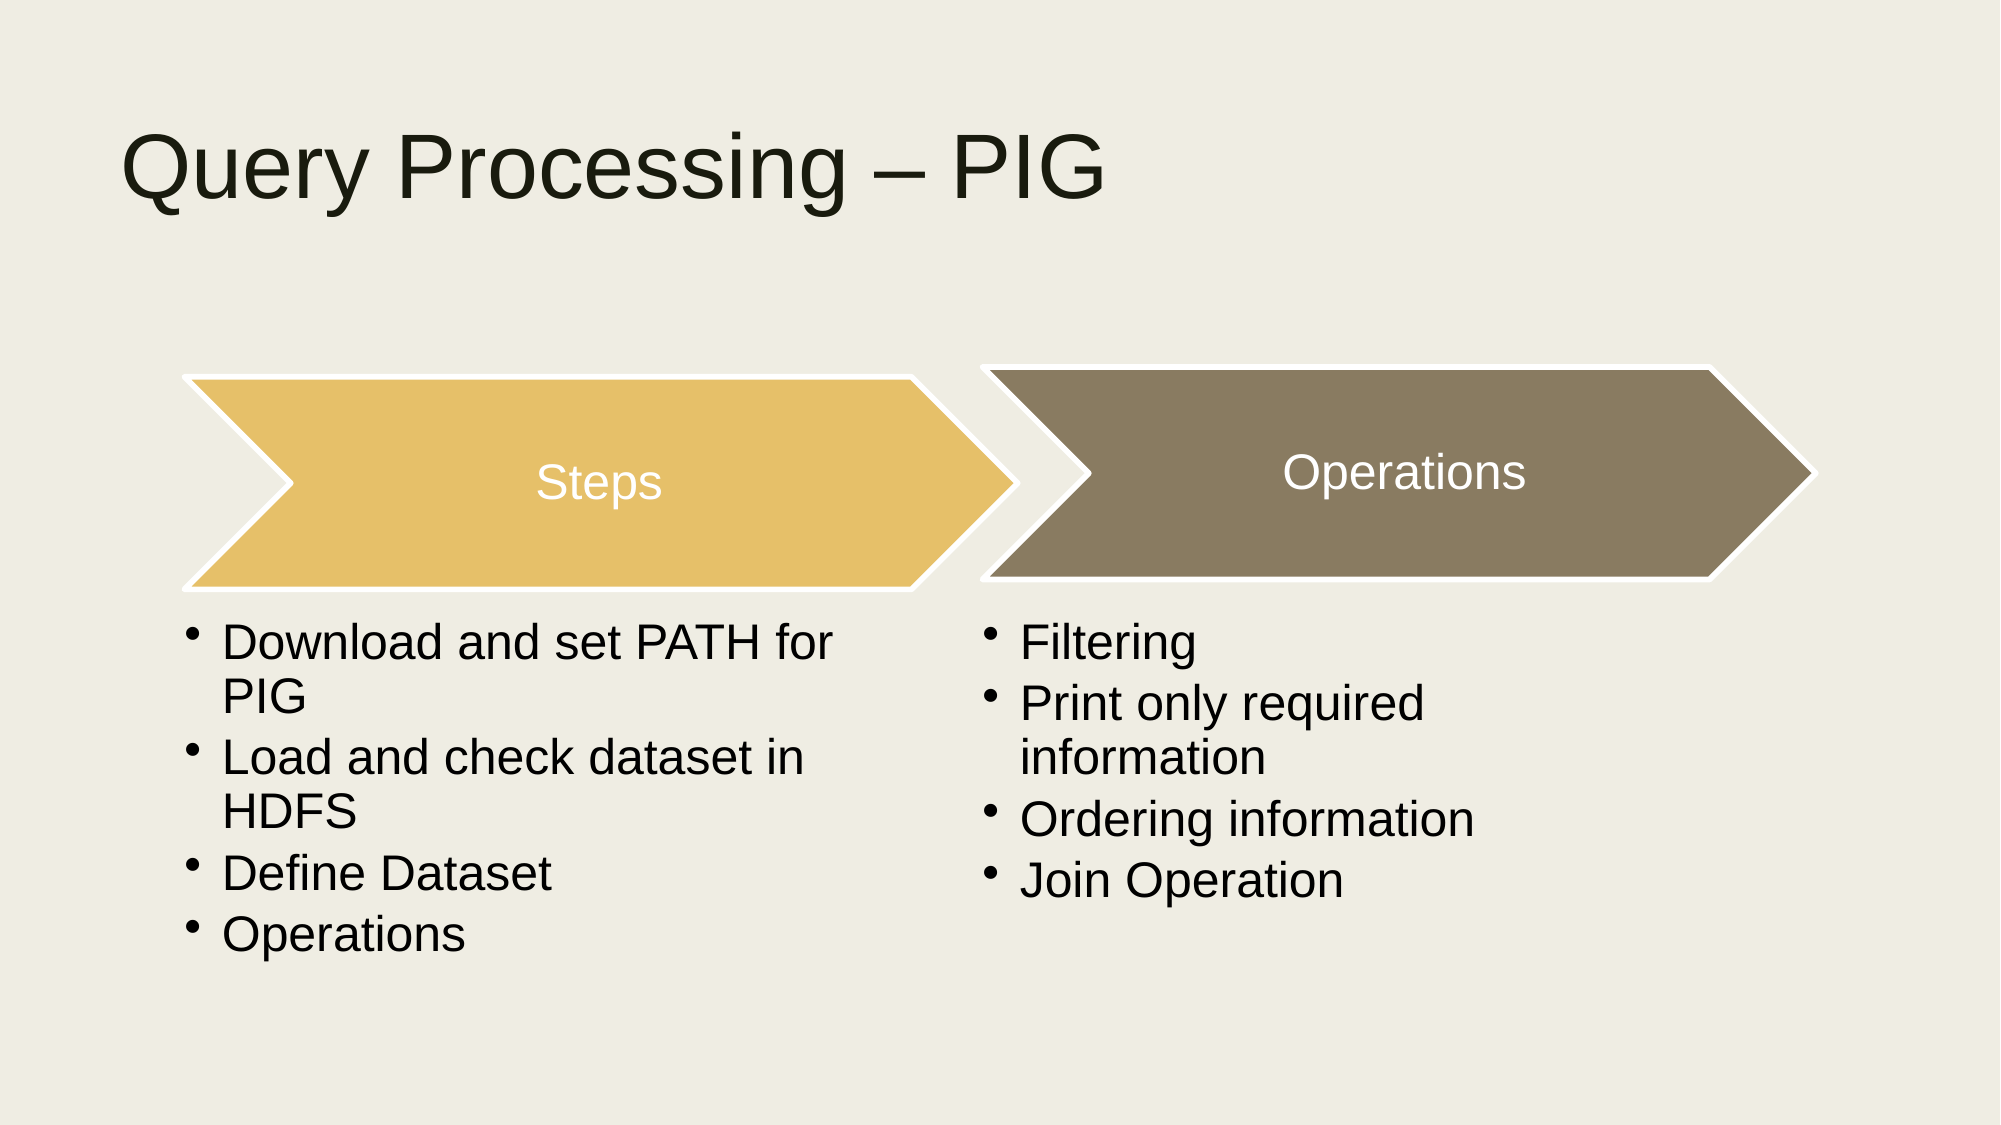

# Query Processing – PIG

Steps
Download and set PATH for PIG
Load and check dataset in HDFS
Define Dataset
Operations
Operations
Filtering
Print only required information
Ordering information
Join Operation